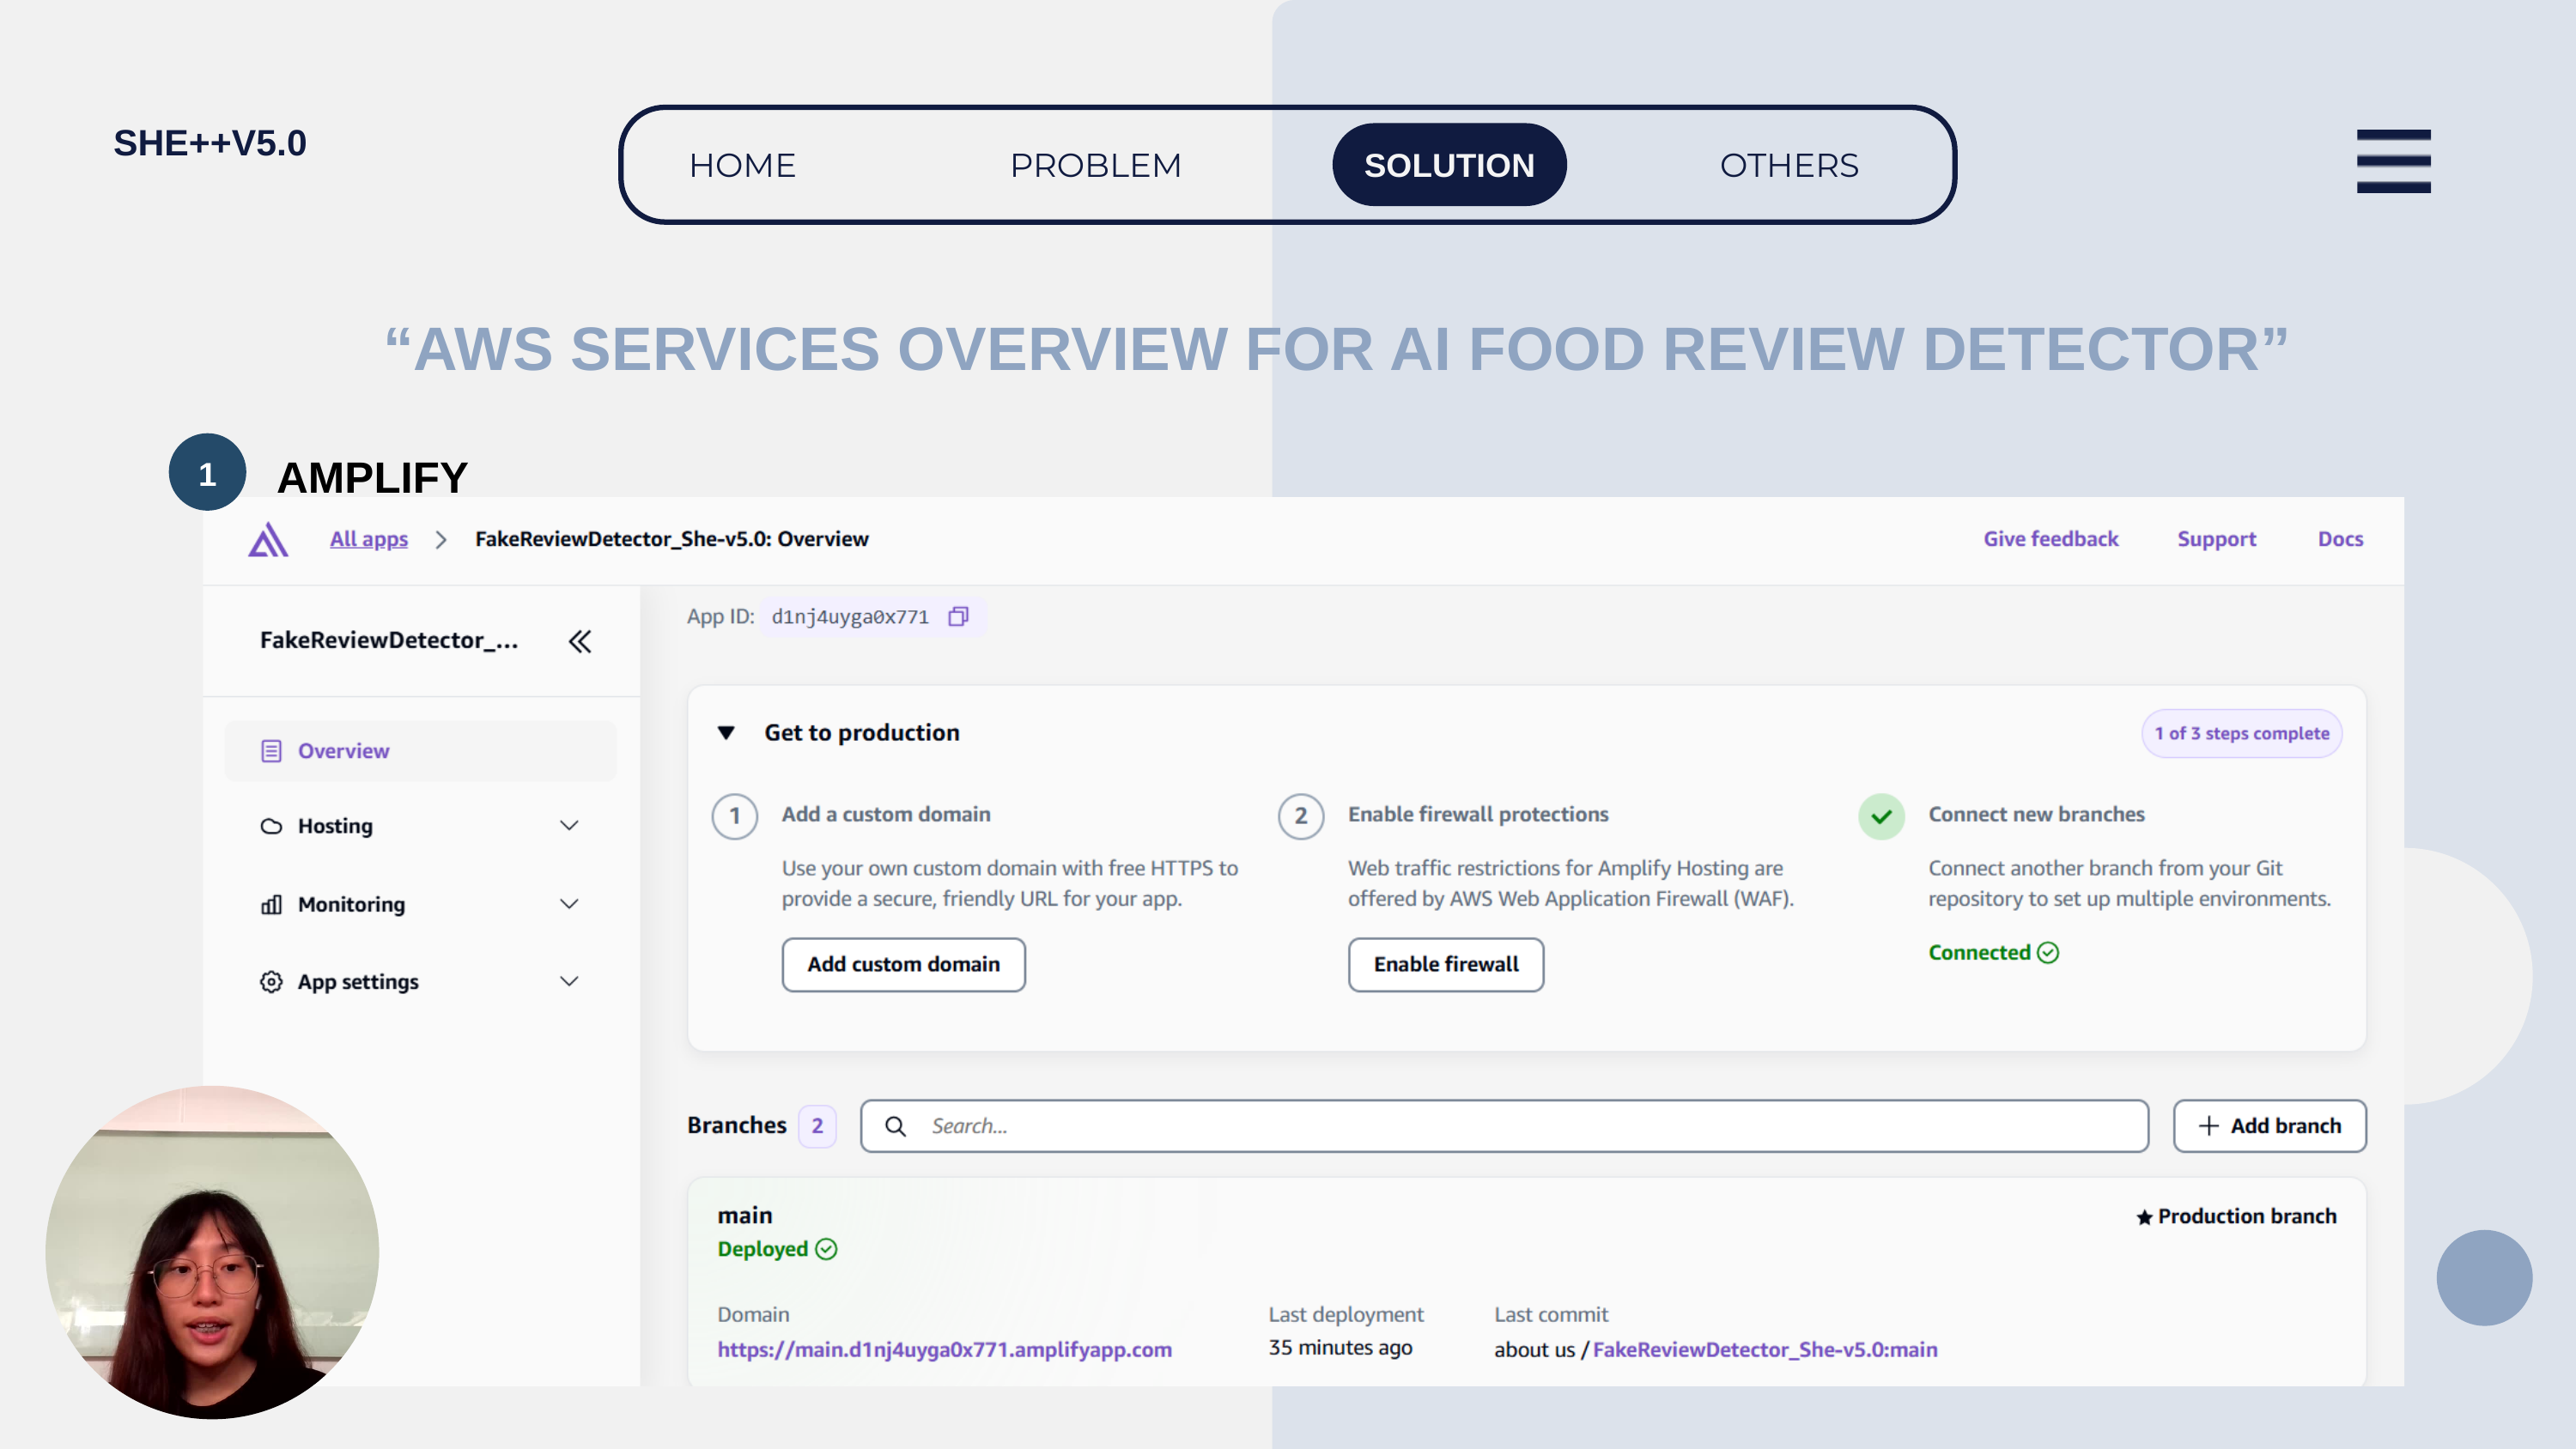

SHE++V5.0

HOME
OTHERS
PROBLEM
SOLUTION
“AWS SERVICES OVERVIEW FOR AI FOOD REVIEW DETECTOR”

1
AMPLIFY